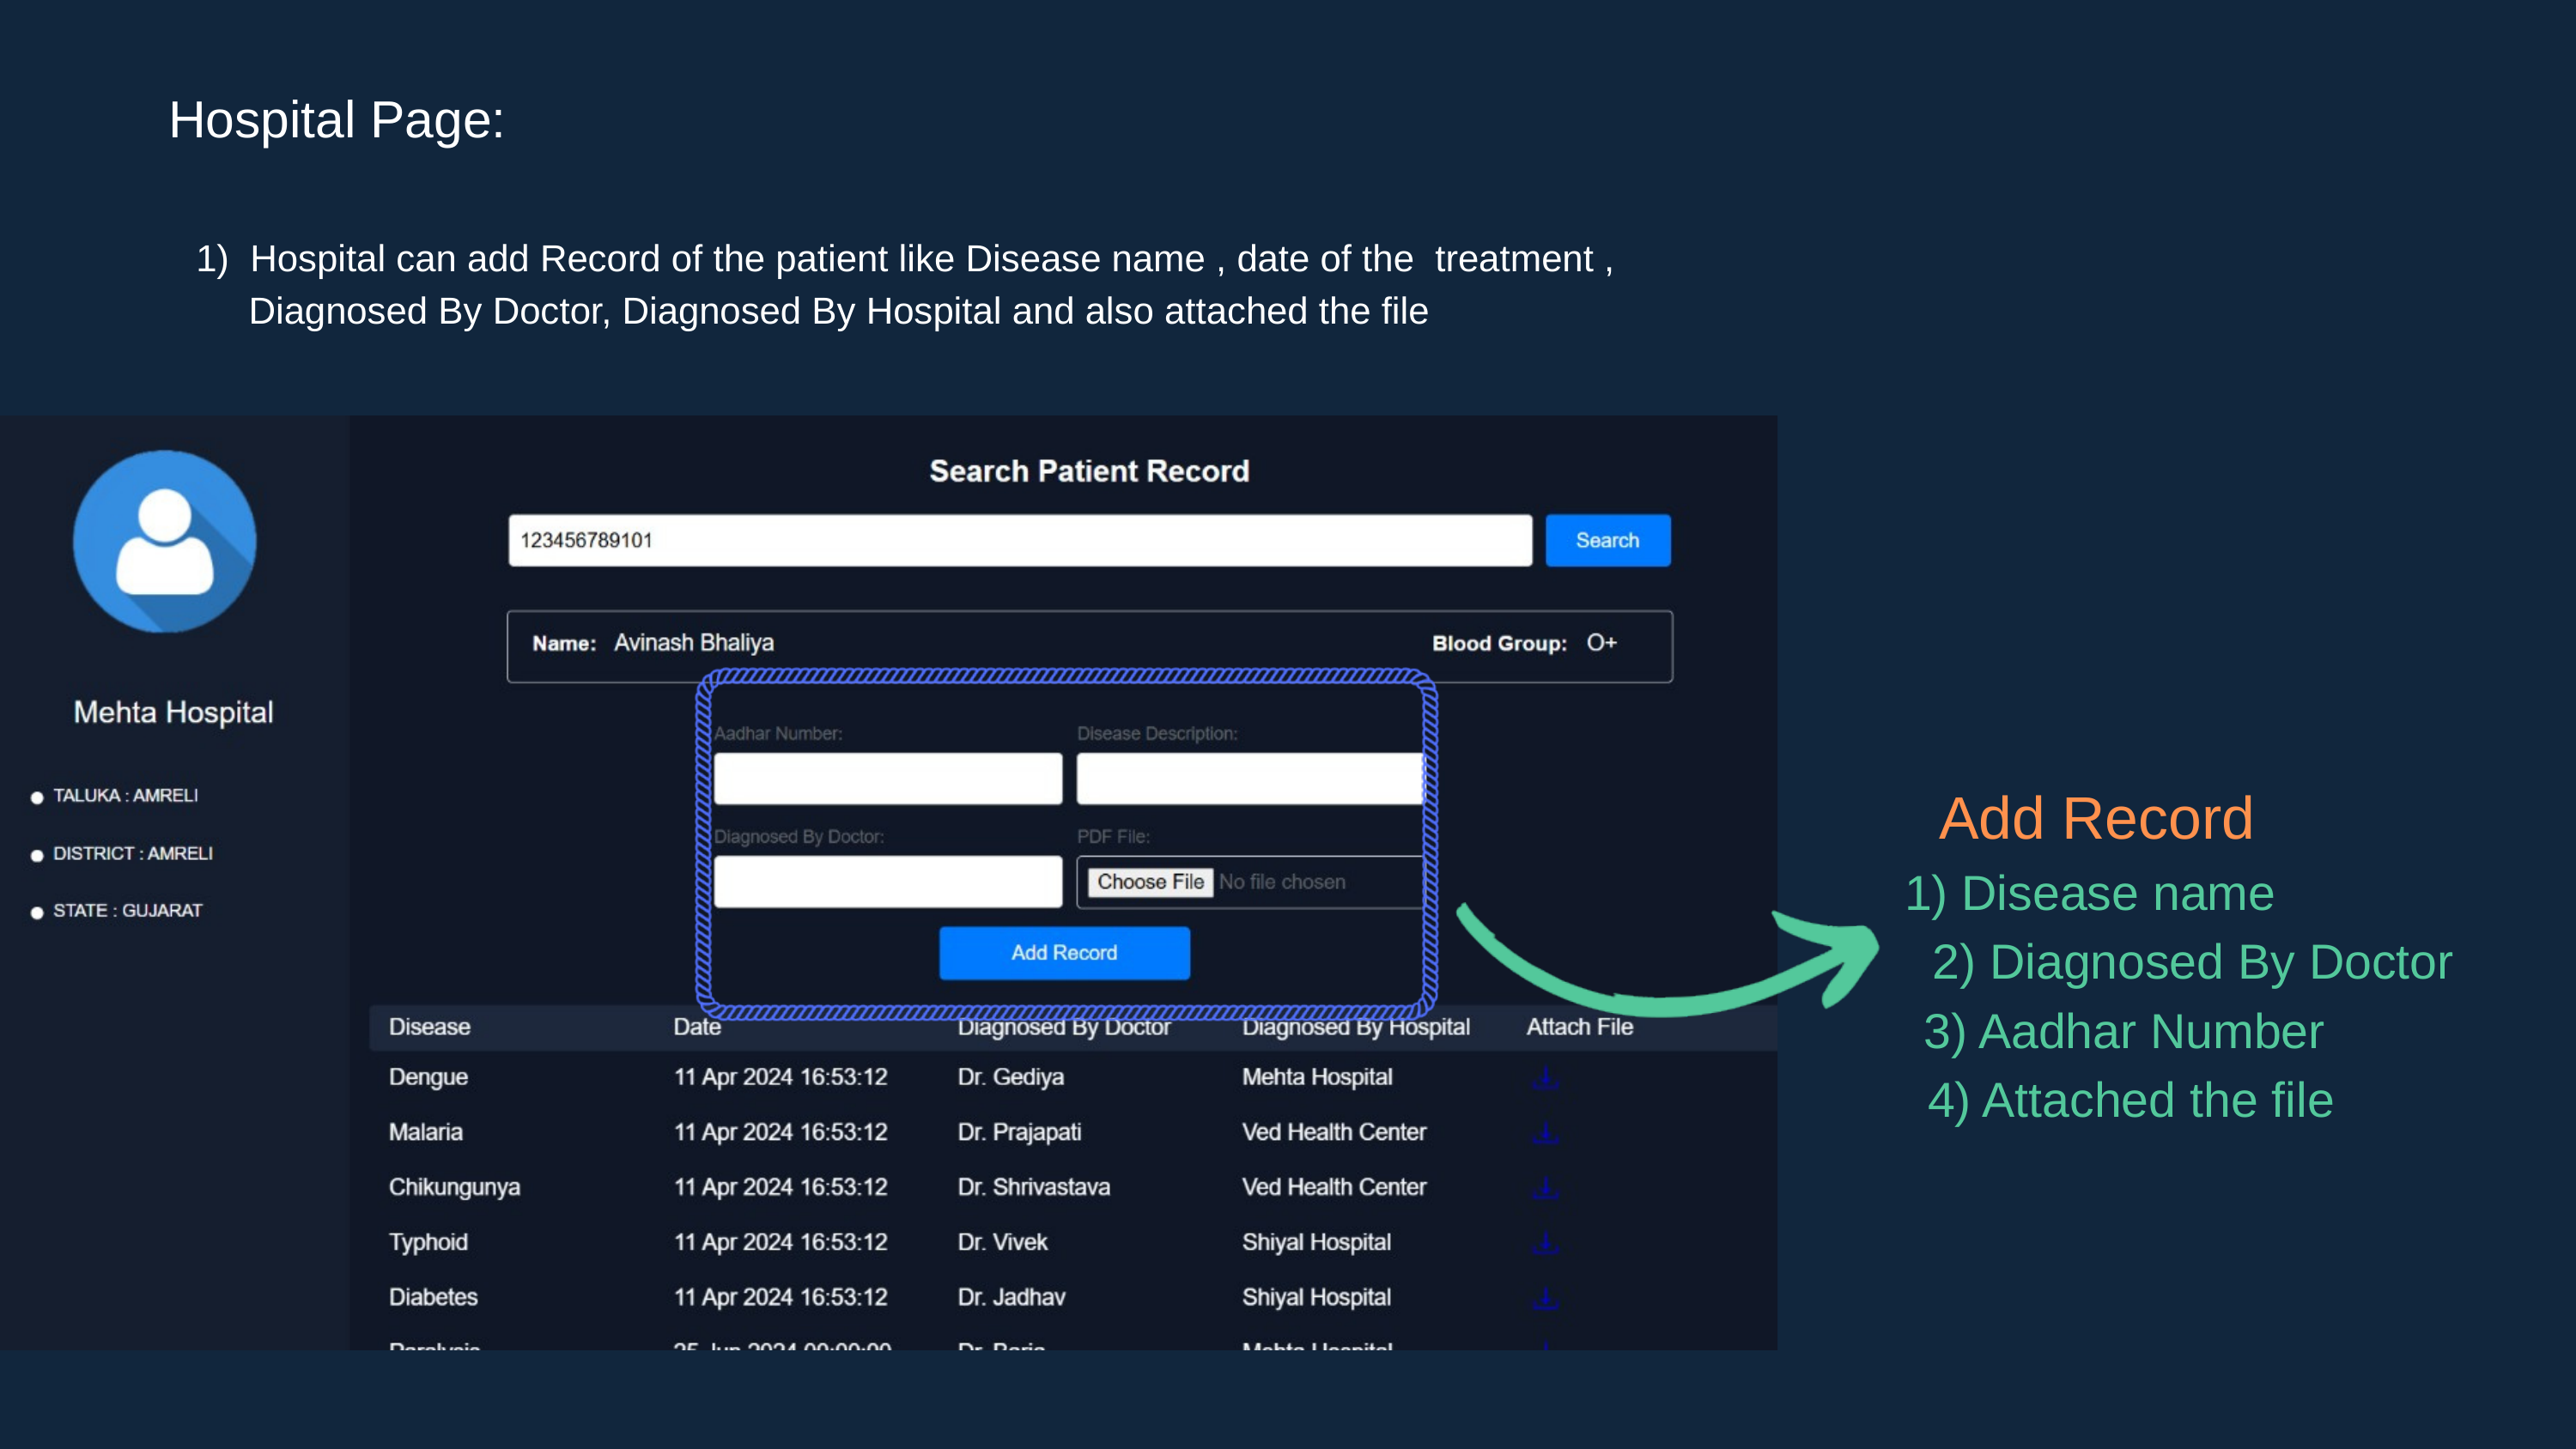

Hospital Page:
 1)  Hospital can add Record of the patient like Disease name , date of the  treatment ,
      Diagnosed By Doctor, Diagnosed By Hospital and also attached the file

Add Record
1) Disease name
               2) Diagnosed By Doctor
    3) Aadhar Number
      4) Attached the file